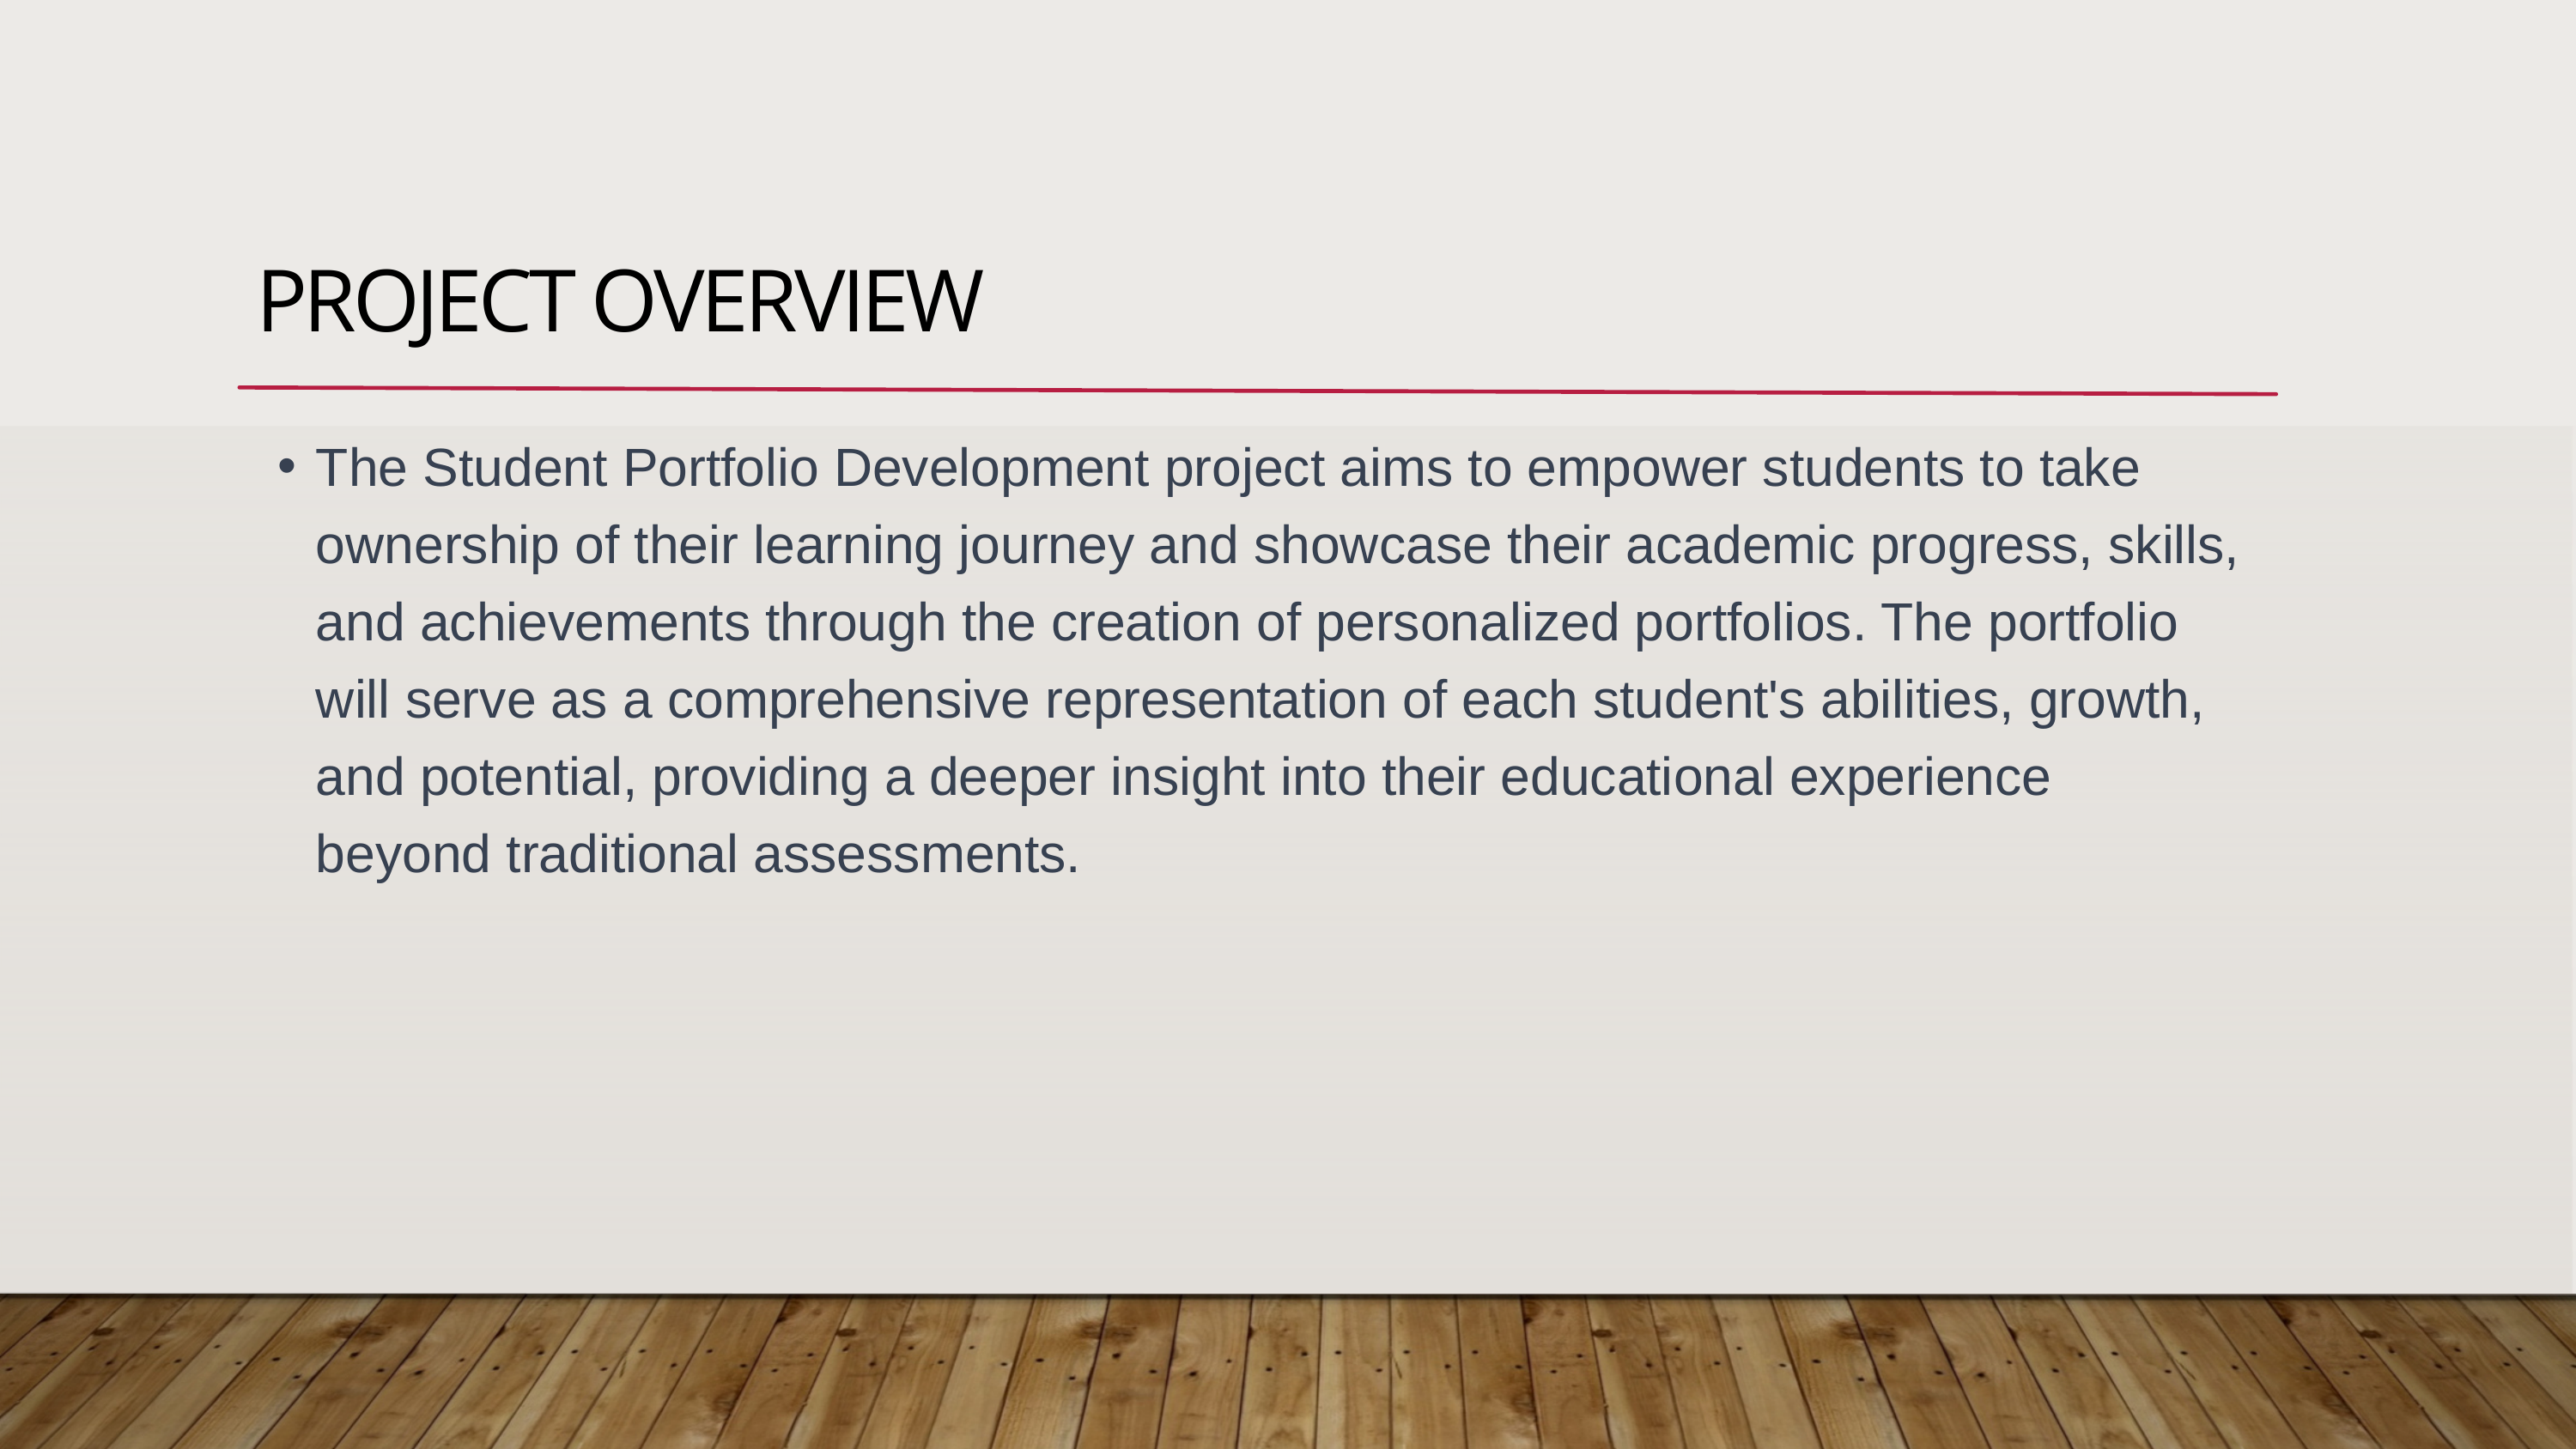

PROJECT OVERVIEW

The Student Portfolio Development project aims to empower students to take ownership of their learning journey and showcase their academic progress, skills, and achievements through the creation of personalized portfolios. The portfolio will serve as a comprehensive representation of each student's abilities, growth, and potential, providing a deeper insight into their educational experience beyond traditional assessments.